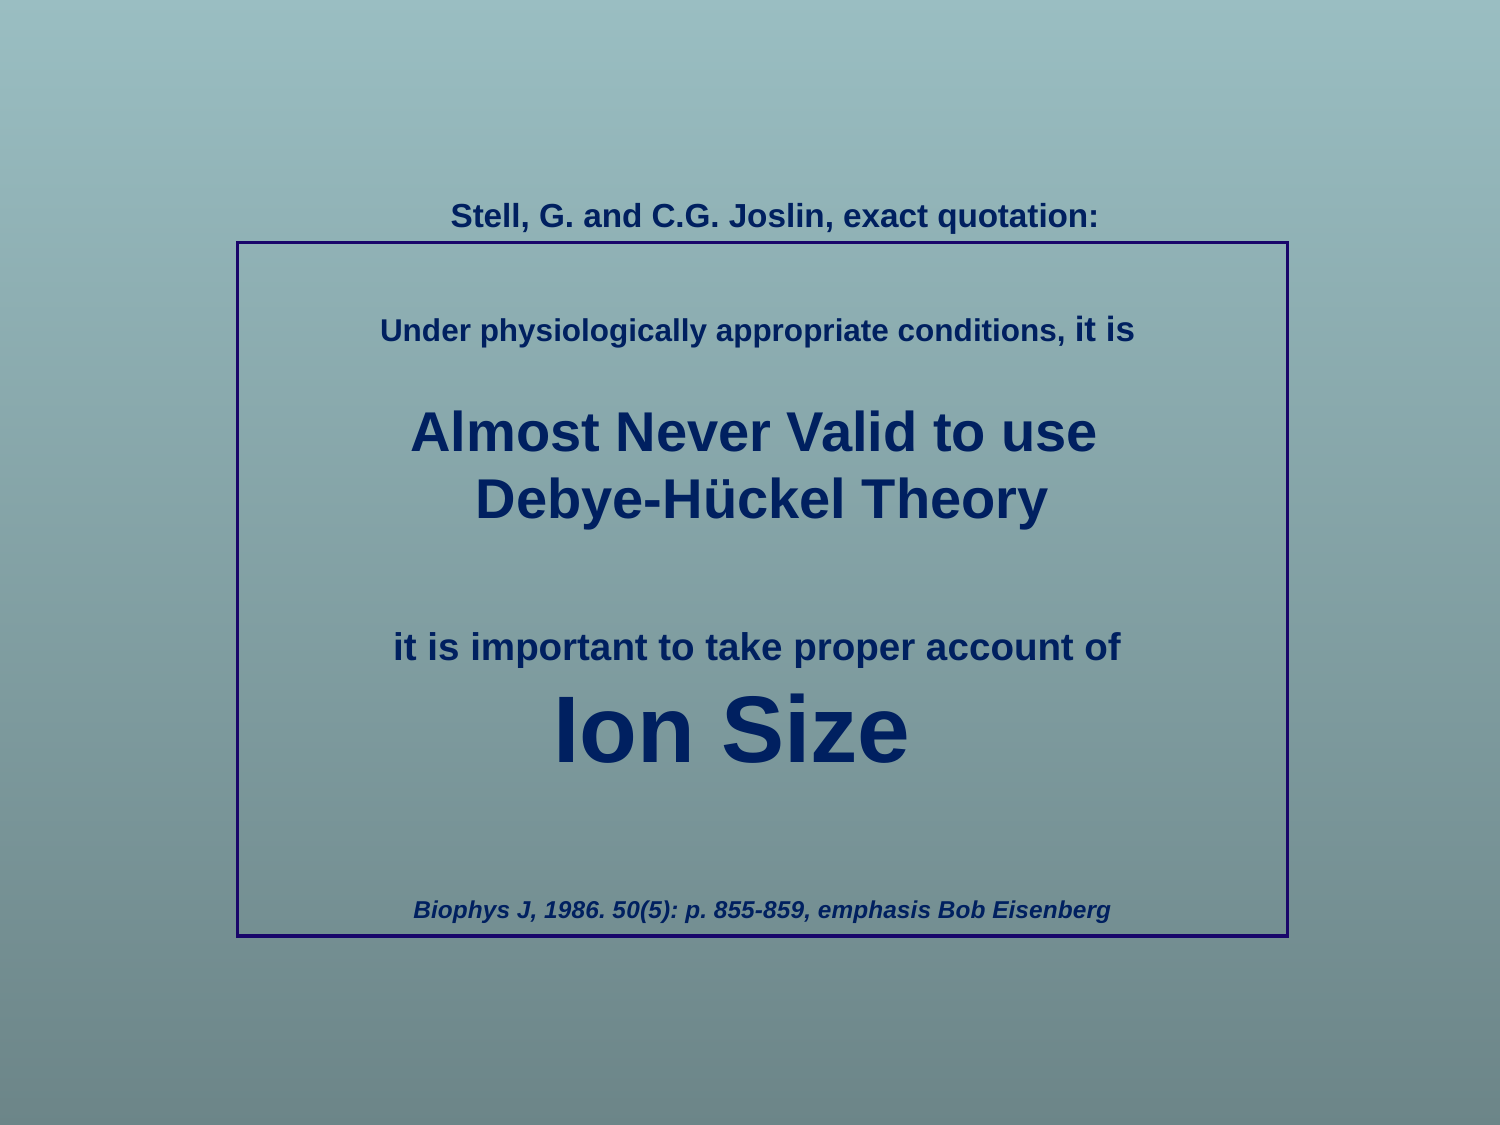

Stell, G. and C.G. Joslin, exact quotation:

Under physiologically appropriate conditions, it is
Almost Never Valid to use
Debye-Hückel Theory
it is important to take proper account of
    Ion Size

Biophys J, 1986. 50(5): p. 855-859, emphasis Bob Eisenberg